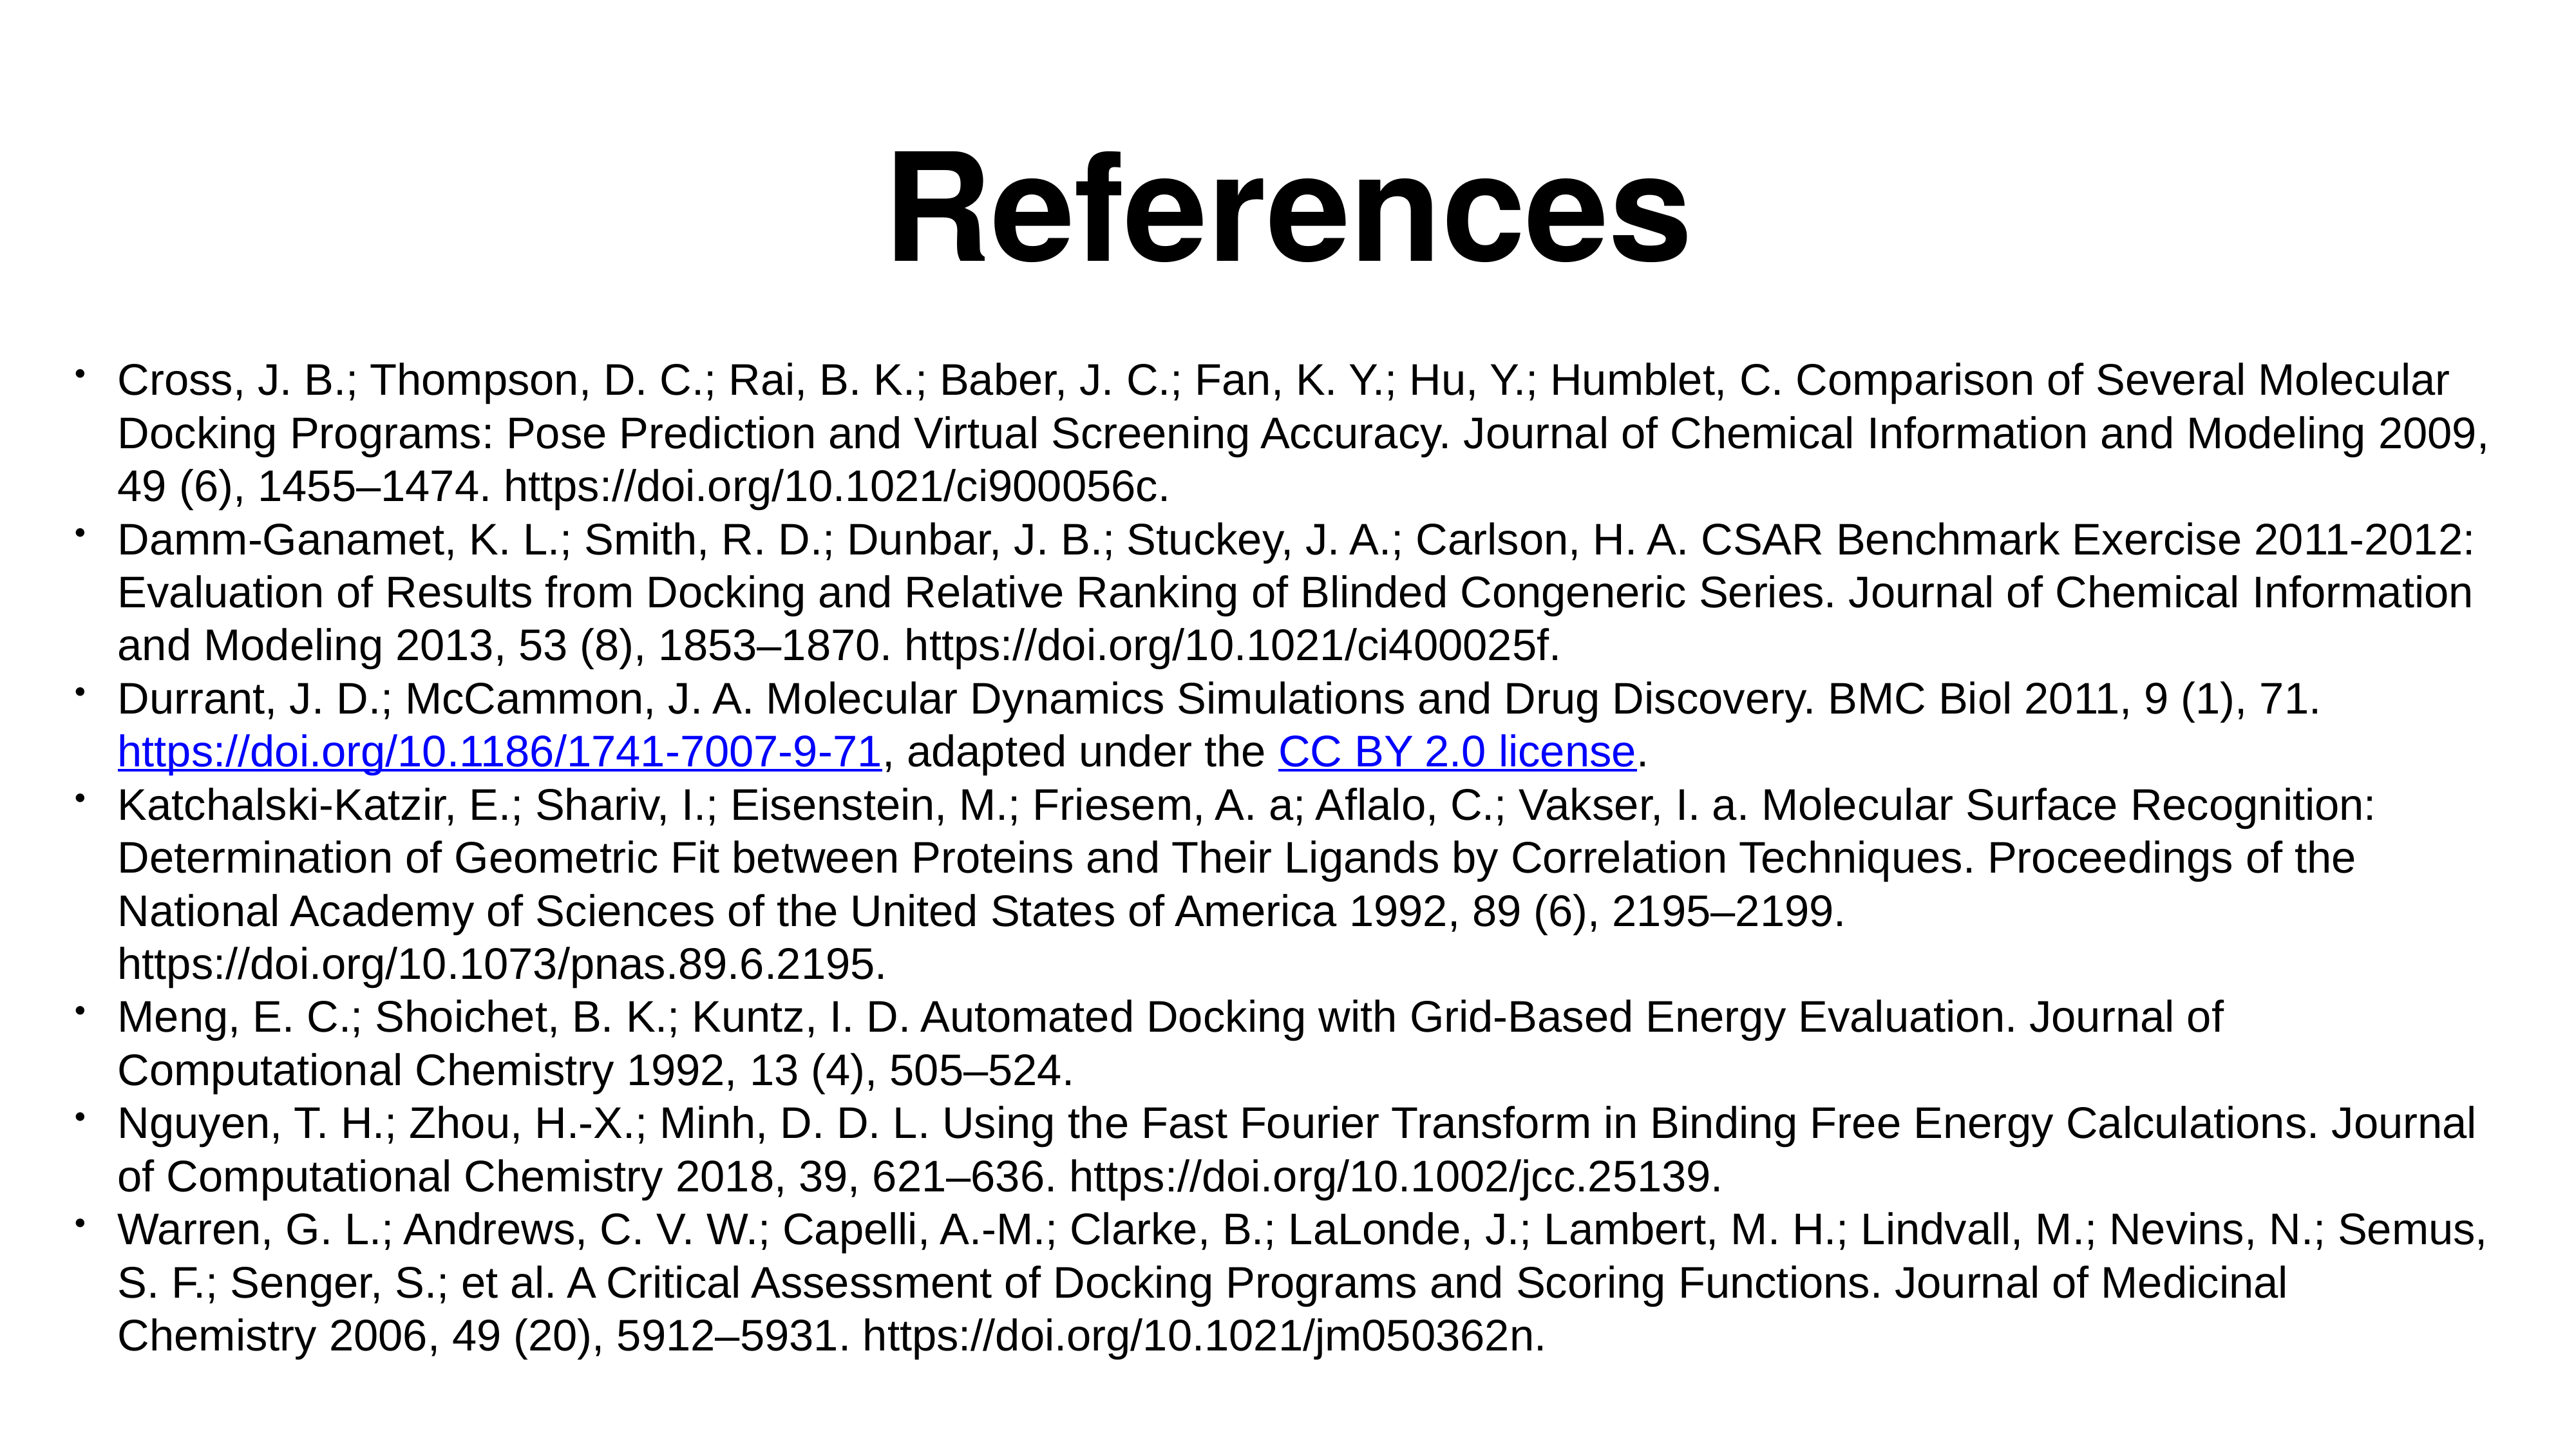

# References
Cross, J. B.; Thompson, D. C.; Rai, B. K.; Baber, J. C.; Fan, K. Y.; Hu, Y.; Humblet, C. Comparison of Several Molecular Docking Programs: Pose Prediction and Virtual Screening Accuracy. Journal of Chemical Information and Modeling 2009, 49 (6), 1455–1474. https://doi.org/10.1021/ci900056c.
Damm-Ganamet, K. L.; Smith, R. D.; Dunbar, J. B.; Stuckey, J. A.; Carlson, H. A. CSAR Benchmark Exercise 2011-2012: Evaluation of Results from Docking and Relative Ranking of Blinded Congeneric Series. Journal of Chemical Information and Modeling 2013, 53 (8), 1853–1870. https://doi.org/10.1021/ci400025f.
Durrant, J. D.; McCammon, J. A. Molecular Dynamics Simulations and Drug Discovery. BMC Biol 2011, 9 (1), 71. https://doi.org/10.1186/1741-7007-9-71, adapted under the CC BY 2.0 license.
Katchalski-Katzir, E.; Shariv, I.; Eisenstein, M.; Friesem, A. a; Aflalo, C.; Vakser, I. a. Molecular Surface Recognition: Determination of Geometric Fit between Proteins and Their Ligands by Correlation Techniques. Proceedings of the National Academy of Sciences of the United States of America 1992, 89 (6), 2195–2199. https://doi.org/10.1073/pnas.89.6.2195.
Meng, E. C.; Shoichet, B. K.; Kuntz, I. D. Automated Docking with Grid-Based Energy Evaluation. Journal of Computational Chemistry 1992, 13 (4), 505–524.
Nguyen, T. H.; Zhou, H.-X.; Minh, D. D. L. Using the Fast Fourier Transform in Binding Free Energy Calculations. Journal of Computational Chemistry 2018, 39, 621–636. https://doi.org/10.1002/jcc.25139.
Warren, G. L.; Andrews, C. V. W.; Capelli, A.-M.; Clarke, B.; LaLonde, J.; Lambert, M. H.; Lindvall, M.; Nevins, N.; Semus, S. F.; Senger, S.; et al. A Critical Assessment of Docking Programs and Scoring Functions. Journal of Medicinal Chemistry 2006, 49 (20), 5912–5931. https://doi.org/10.1021/jm050362n.
16